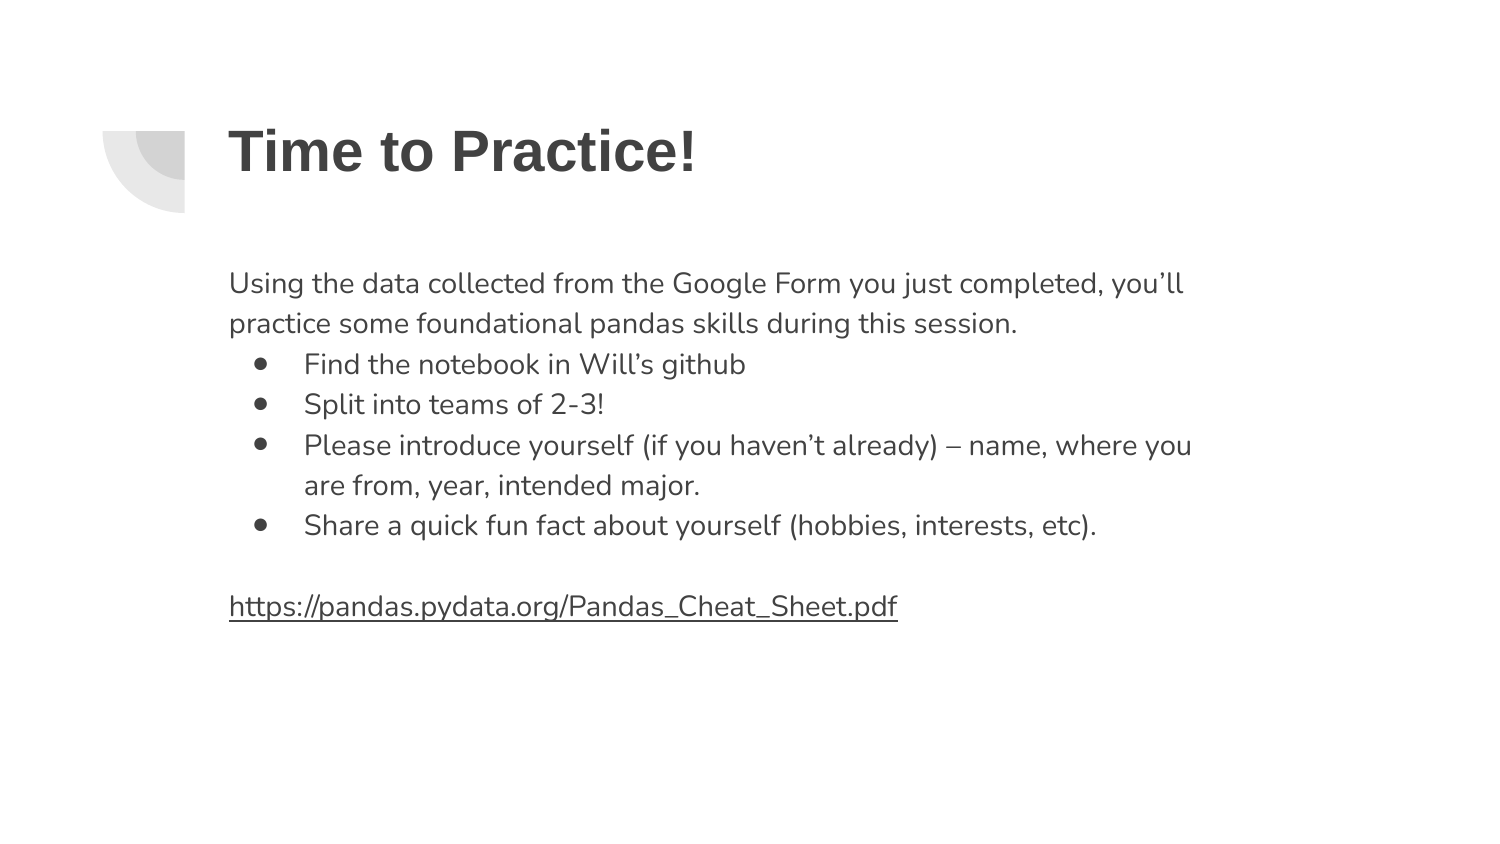

# Time to Practice!
Using the data collected from the Google Form you just completed, you’ll practice some foundational pandas skills during this session.
Find the notebook in Will’s github
Split into teams of 2-3!
Please introduce yourself (if you haven’t already) – name, where you are from, year, intended major.
Share a quick fun fact about yourself (hobbies, interests, etc).

https://pandas.pydata.org/Pandas_Cheat_Sheet.pdf